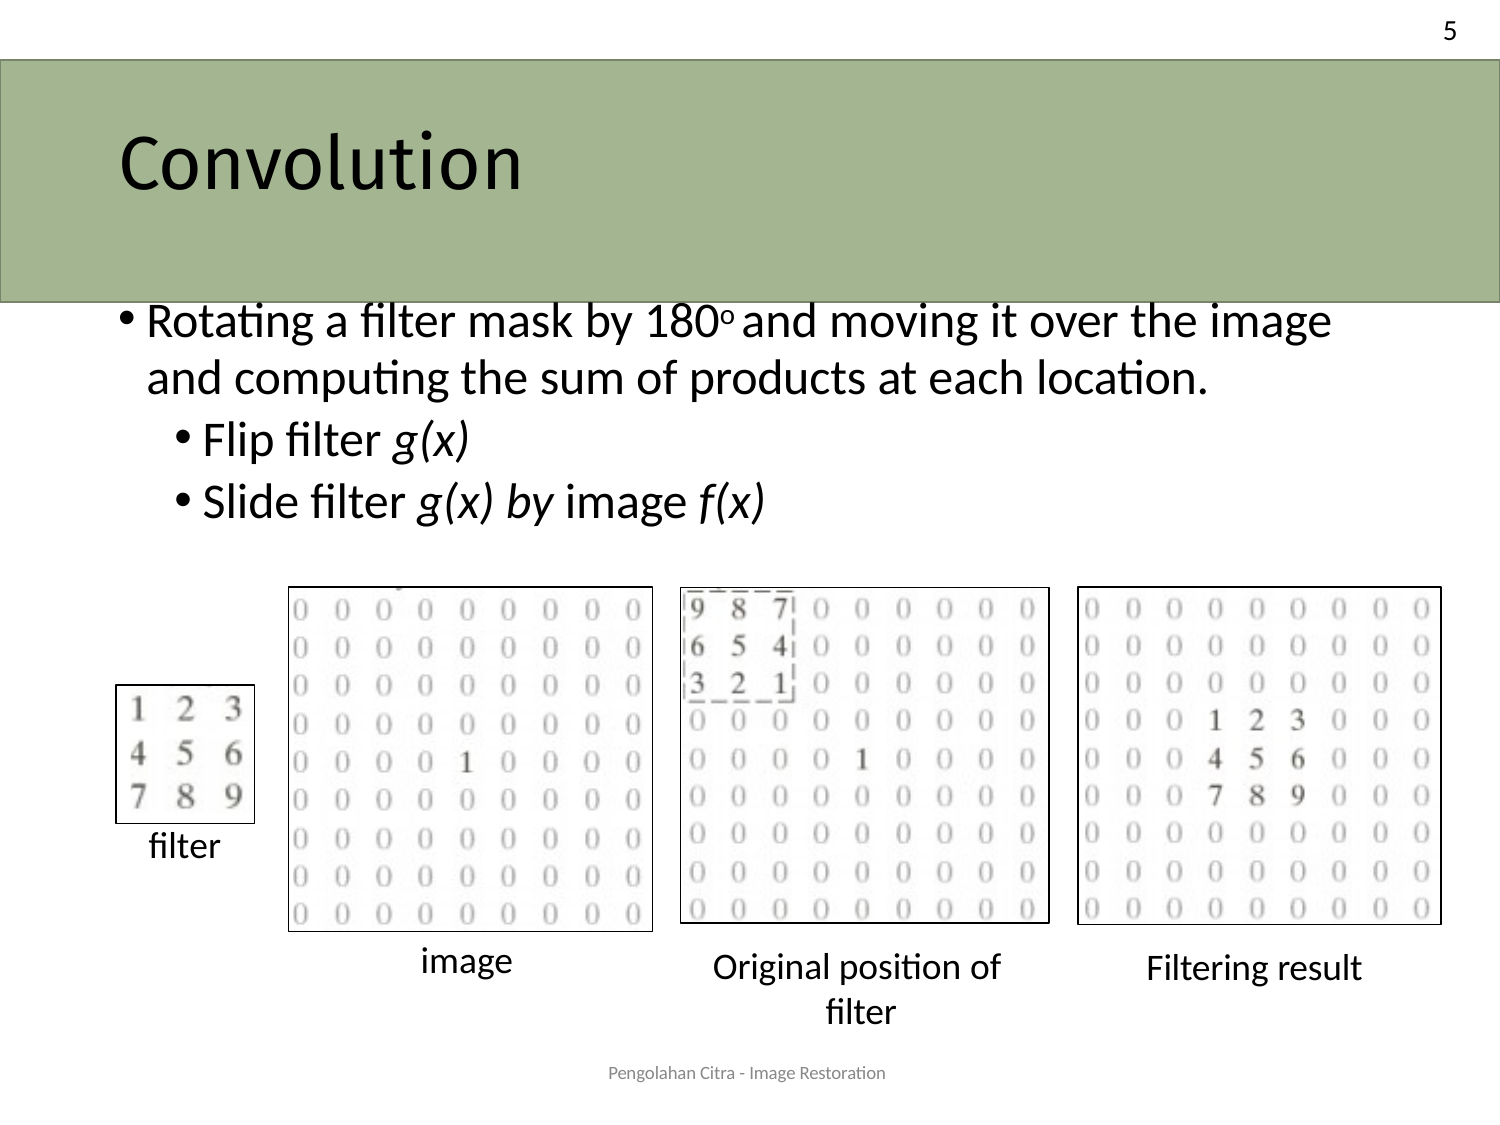

5
# Convolution
Rotating a filter mask by 180o and moving it over the image
and computing the sum of products at each location.
Flip filter g(x)
Slide filter g(x) by image f(x)

filter
image
Original position of
filter
Pengolahan Citra - Image Restoration
Filtering result